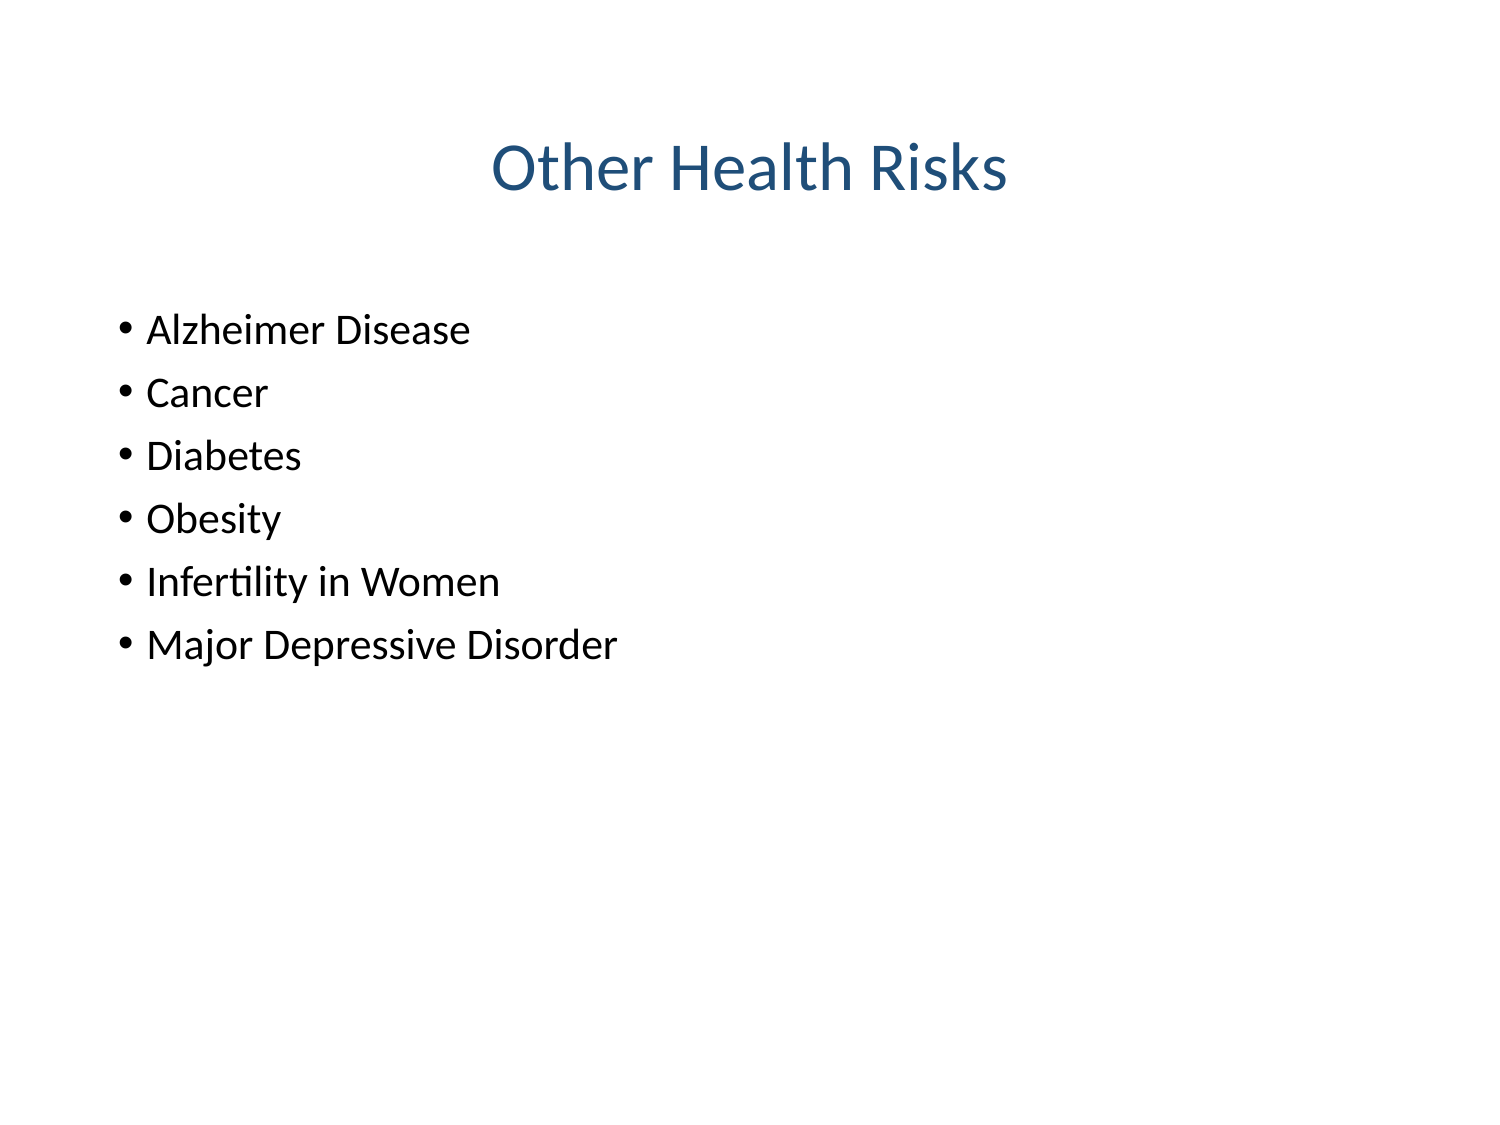

# Other Health Risks
Alzheimer Disease
Cancer
Diabetes
Obesity
Infertility in Women
Major Depressive Disorder